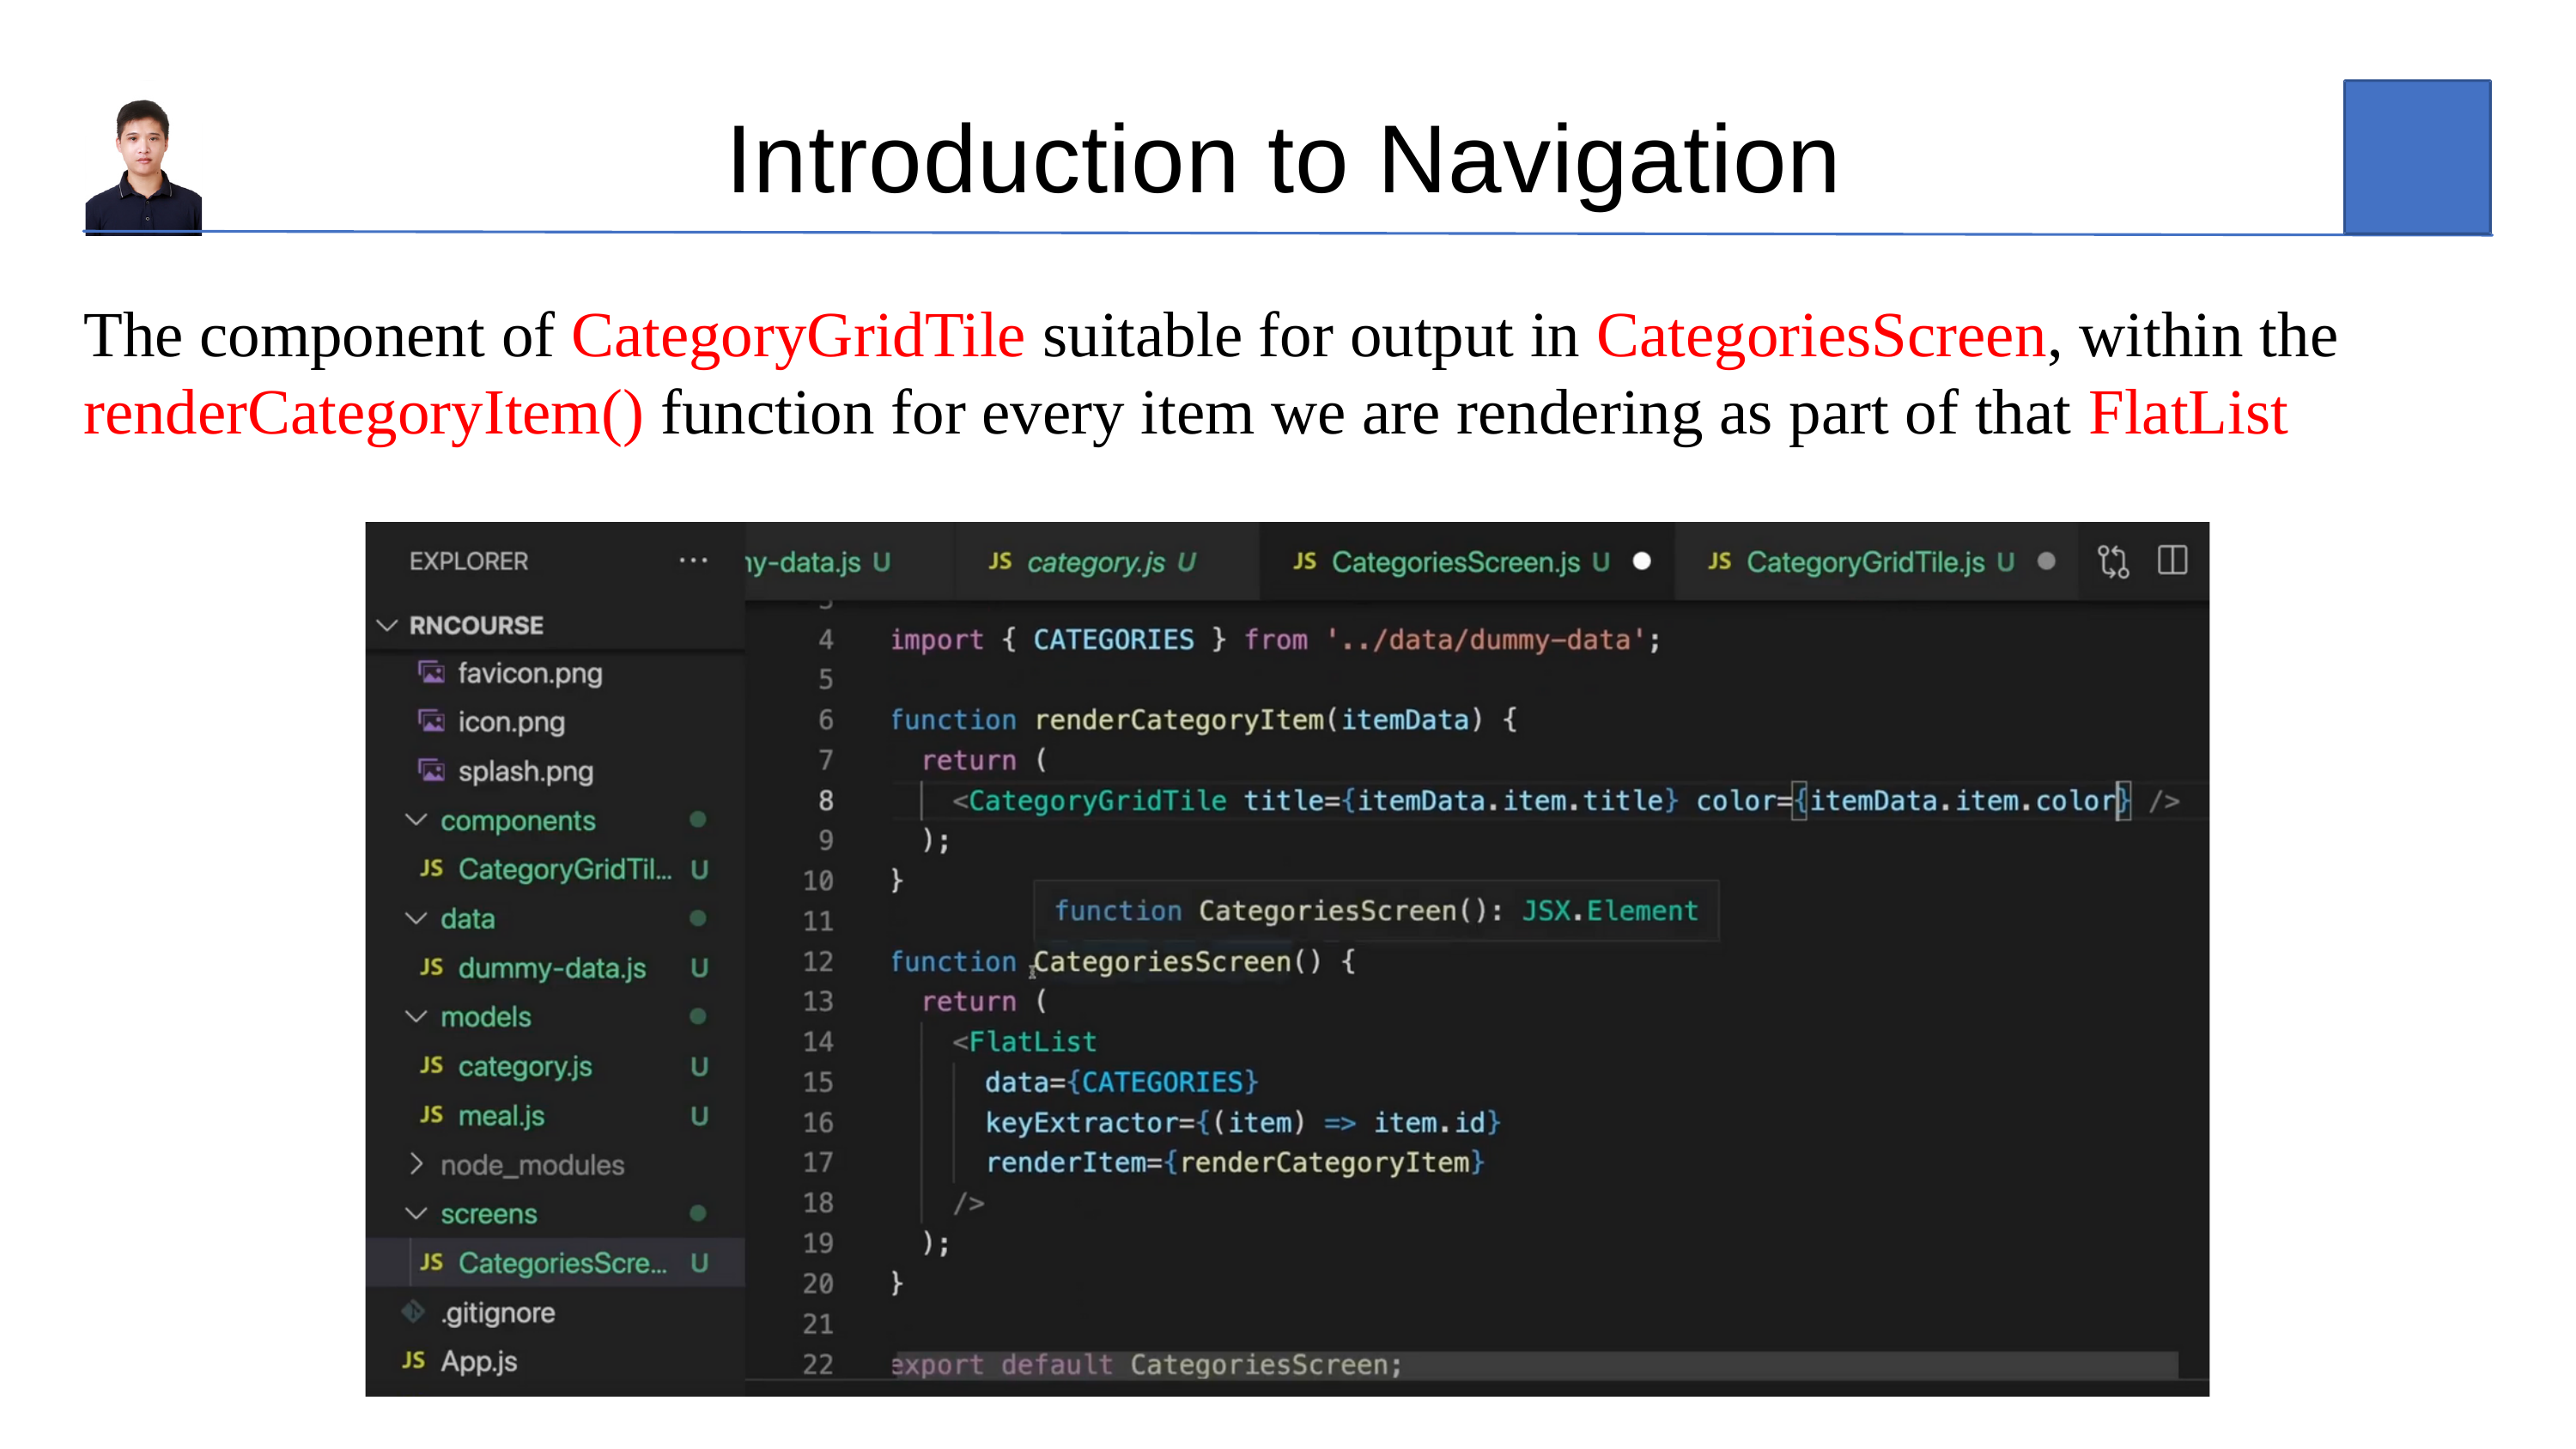

Introduction to Navigation

The component of CategoryGridTile suitable for output in CategoriesScreen, within the renderCategoryItem() function for every item we are rendering as part of that FlatList